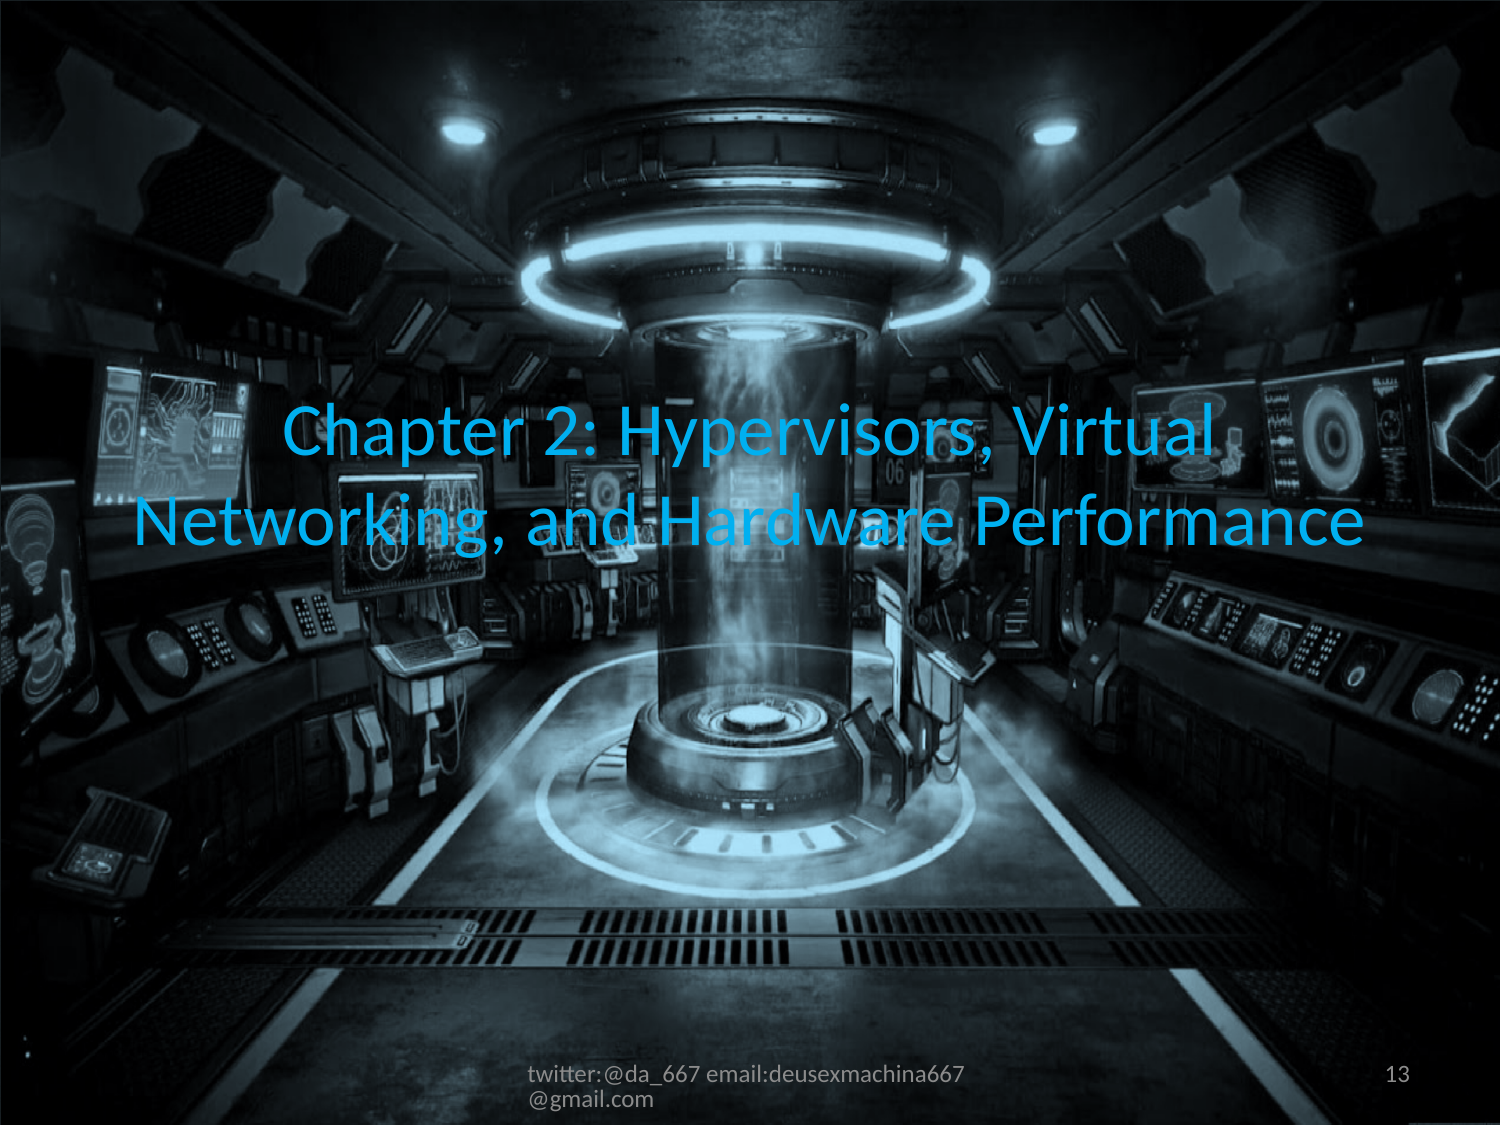

# Chapter 2: Hypervisors, Virtual Networking, and Hardware Performance

twitter:@da_667 email:deusexmachina667@gmail.com
13